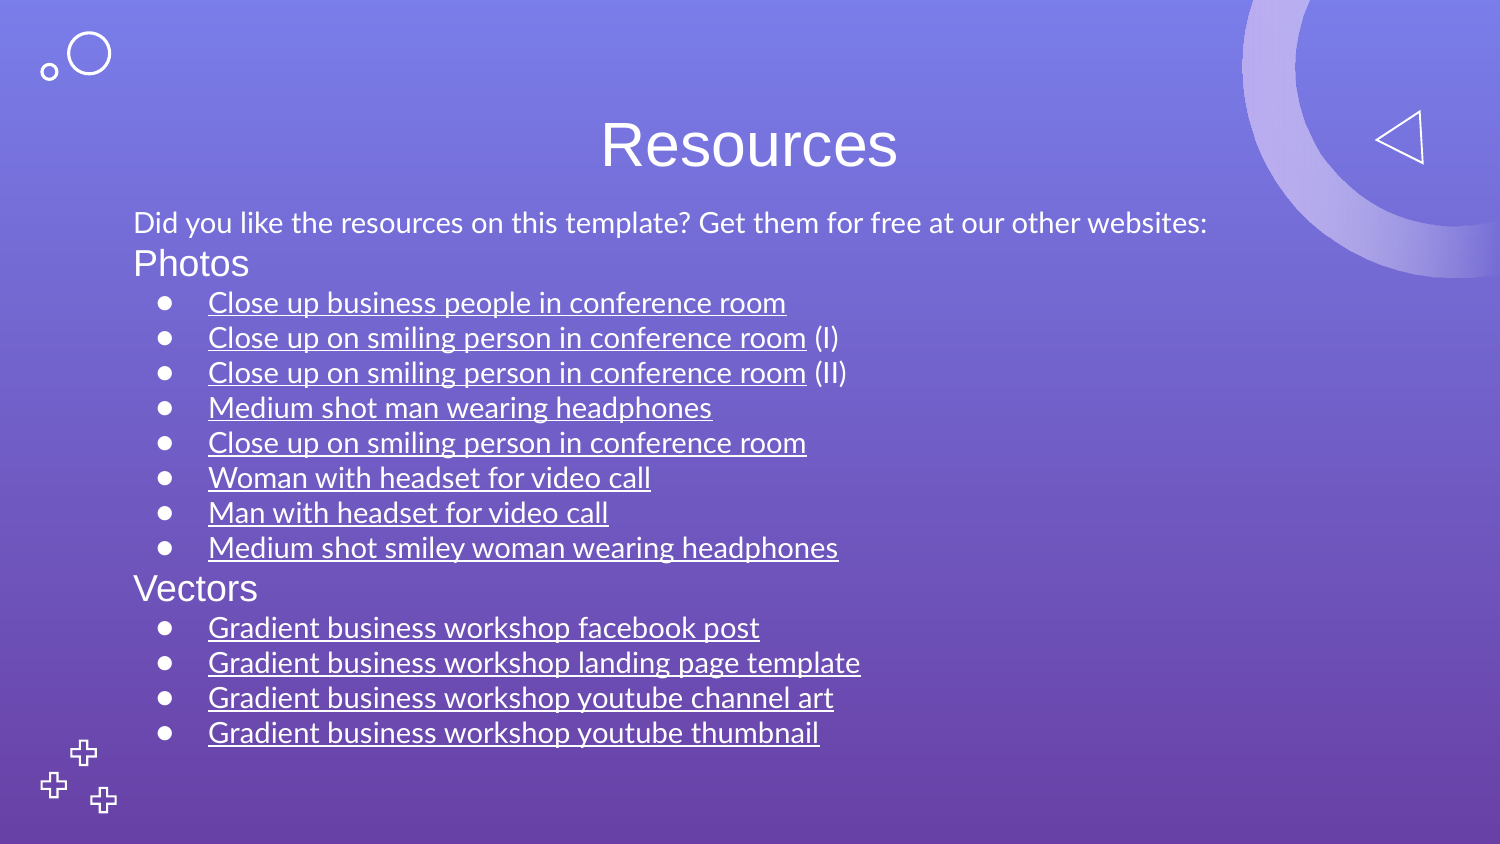

# Resources
Did you like the resources on this template? Get them for free at our other websites:
Photos
Close up business people in conference room
Close up on smiling person in conference room (I)
Close up on smiling person in conference room (II)
Medium shot man wearing headphones
Close up on smiling person in conference room
Woman with headset for video call
Man with headset for video call
Medium shot smiley woman wearing headphones
Vectors
Gradient business workshop facebook post
Gradient business workshop landing page template
Gradient business workshop youtube channel art
Gradient business workshop youtube thumbnail